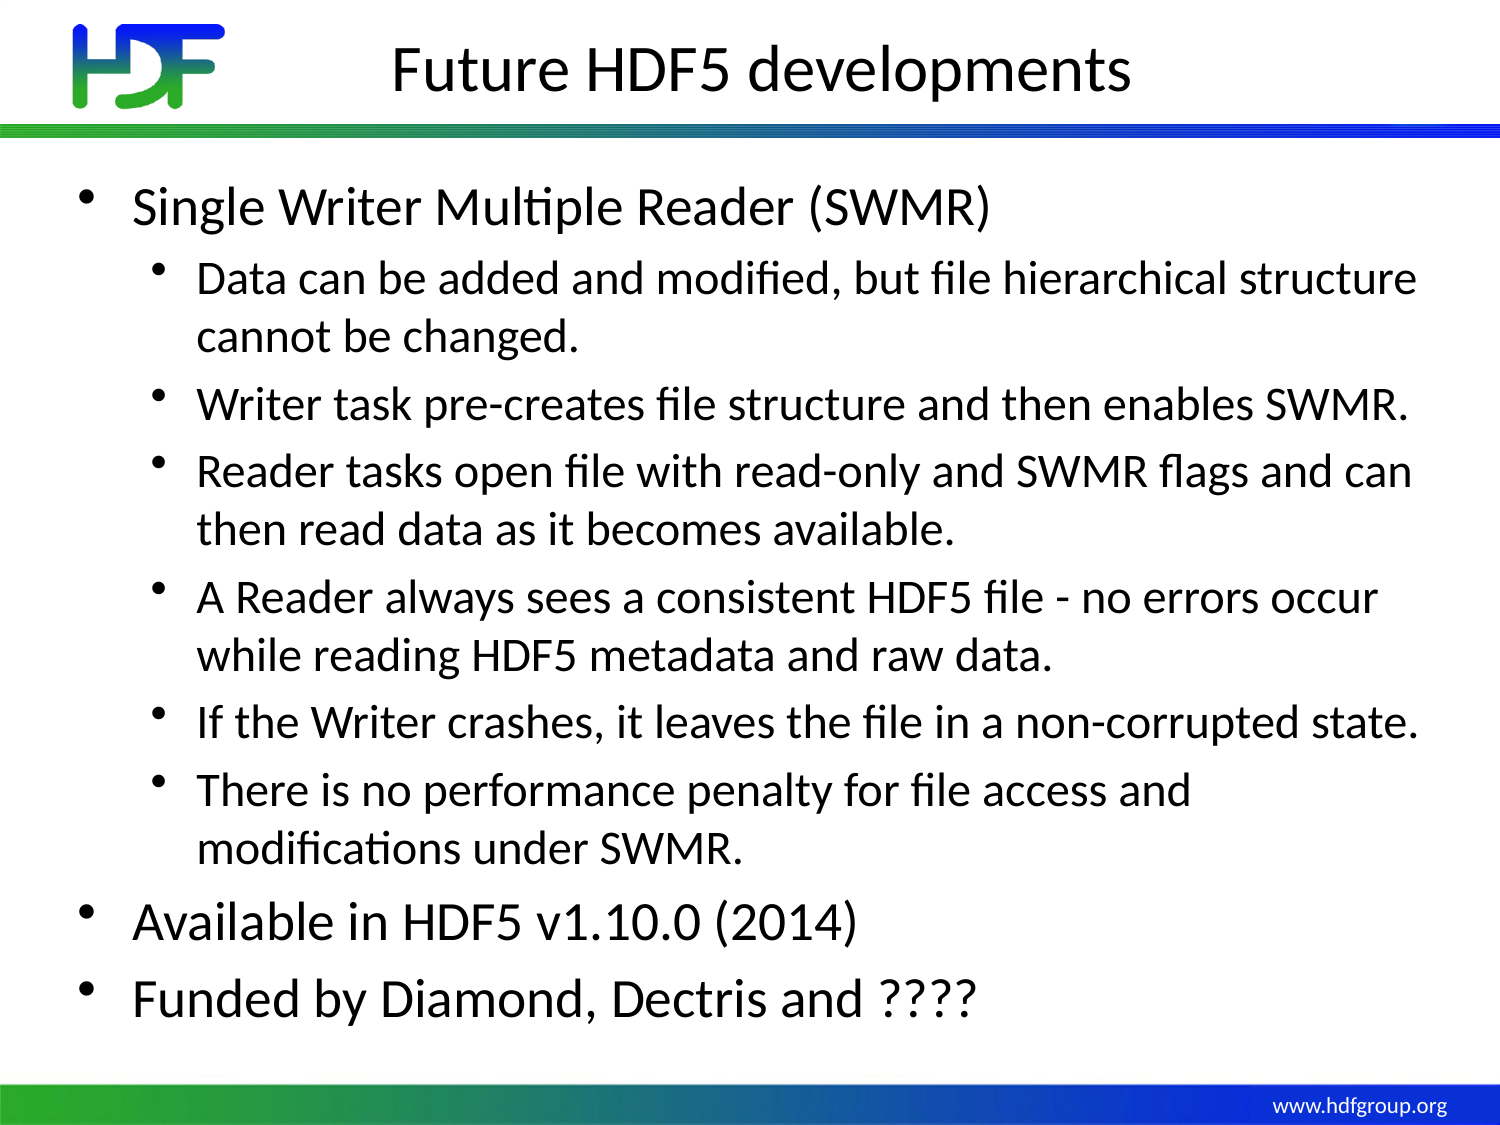

# Future HDF5 developments
Single Writer Multiple Reader (SWMR)
Data can be added and modified, but file hierarchical structure cannot be changed.
Writer task pre-creates file structure and then enables SWMR.
Reader tasks open file with read-only and SWMR flags and can then read data as it becomes available.
A Reader always sees a consistent HDF5 file - no errors occur while reading HDF5 metadata and raw data.
If the Writer crashes, it leaves the file in a non-corrupted state.
There is no performance penalty for file access and modifications under SWMR.
Available in HDF5 v1.10.0 (2014)
Funded by Diamond, Dectris and ????